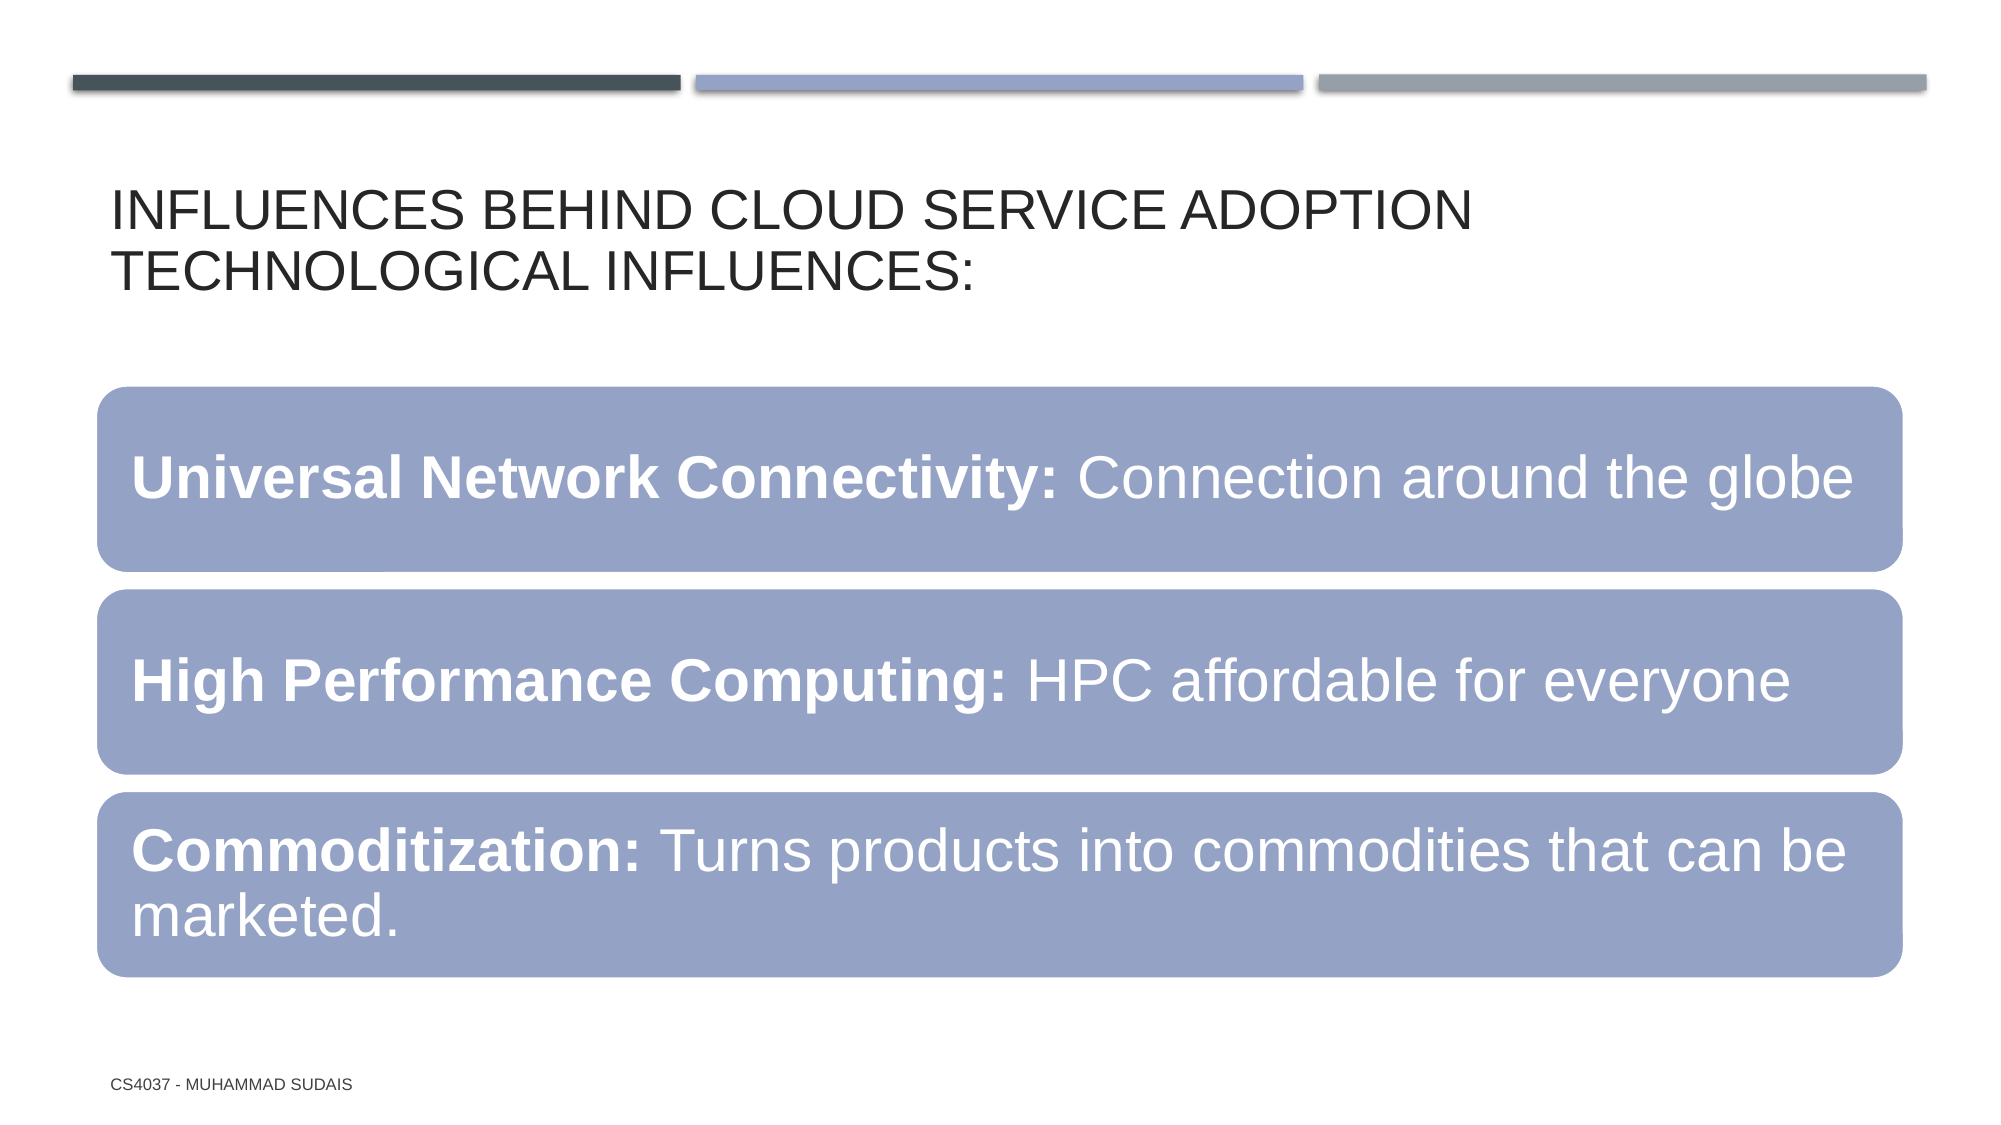

# Influences behind Cloud Service Adoption Technological Influences:
Universal Network Connectivity: Connection around the globe
High Performance Computing: HPC affordable for everyone
Commoditization: Turns products into commodities that can be marketed.
CS4037 - Muhammad Sudais